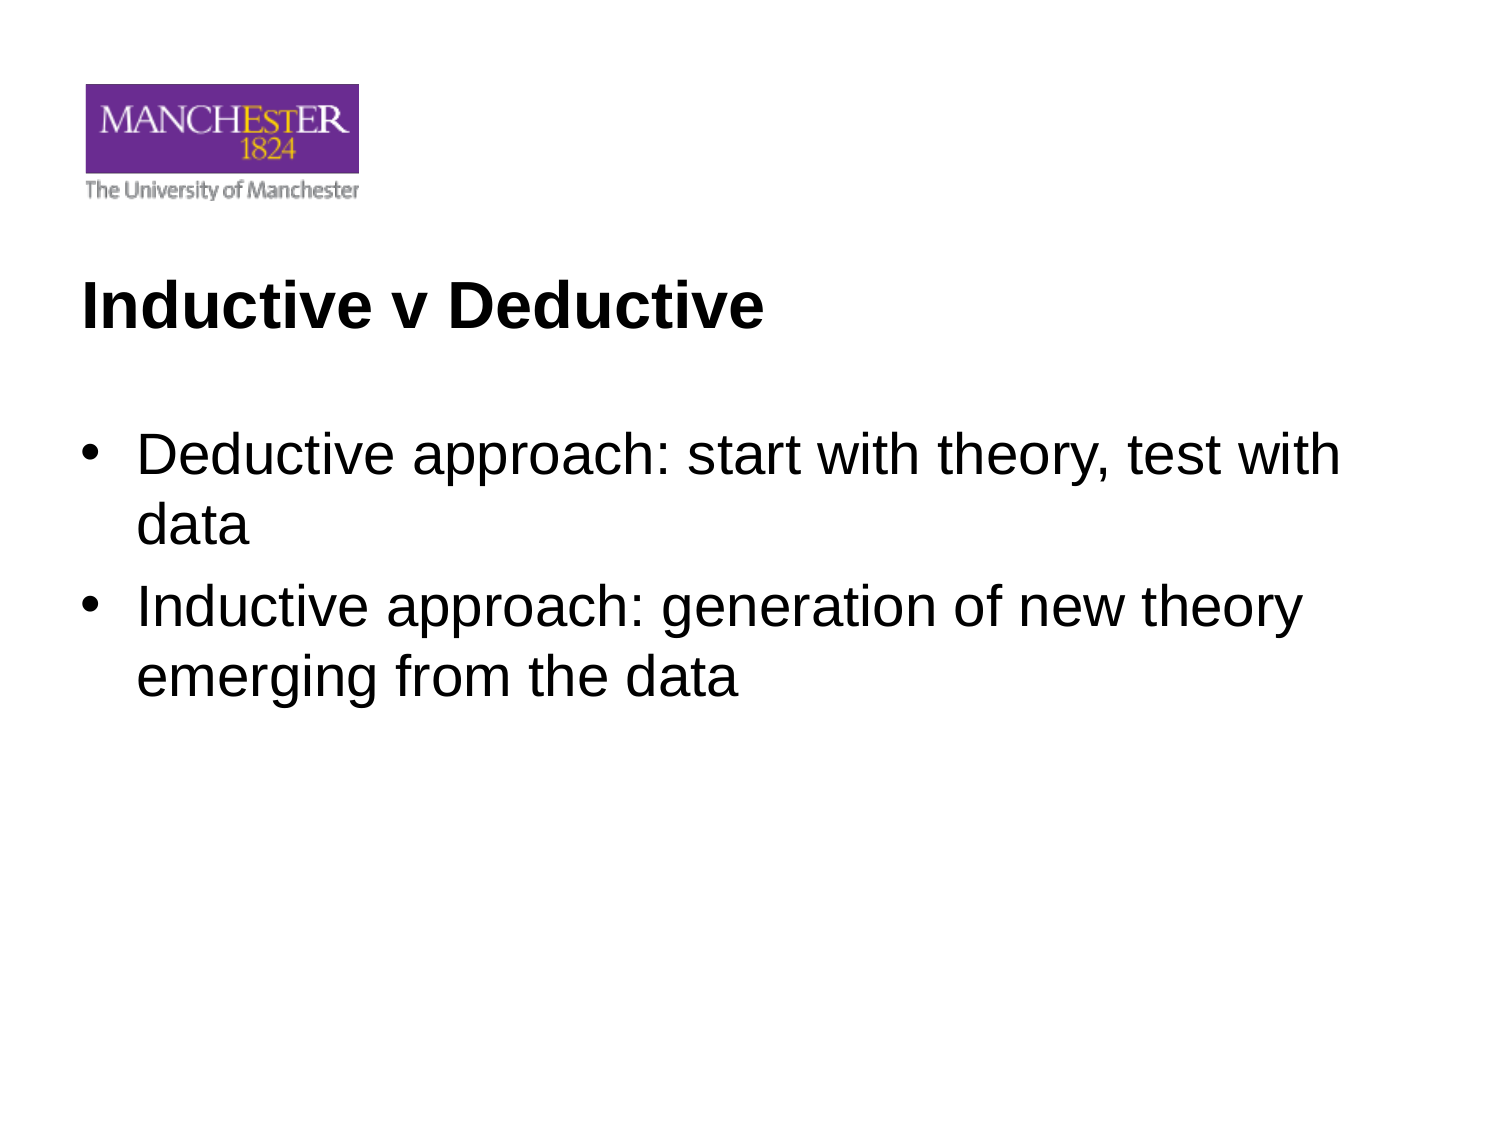

# Inductive v Deductive
Deductive approach: start with theory, test with data
Inductive approach: generation of new theory emerging from the data